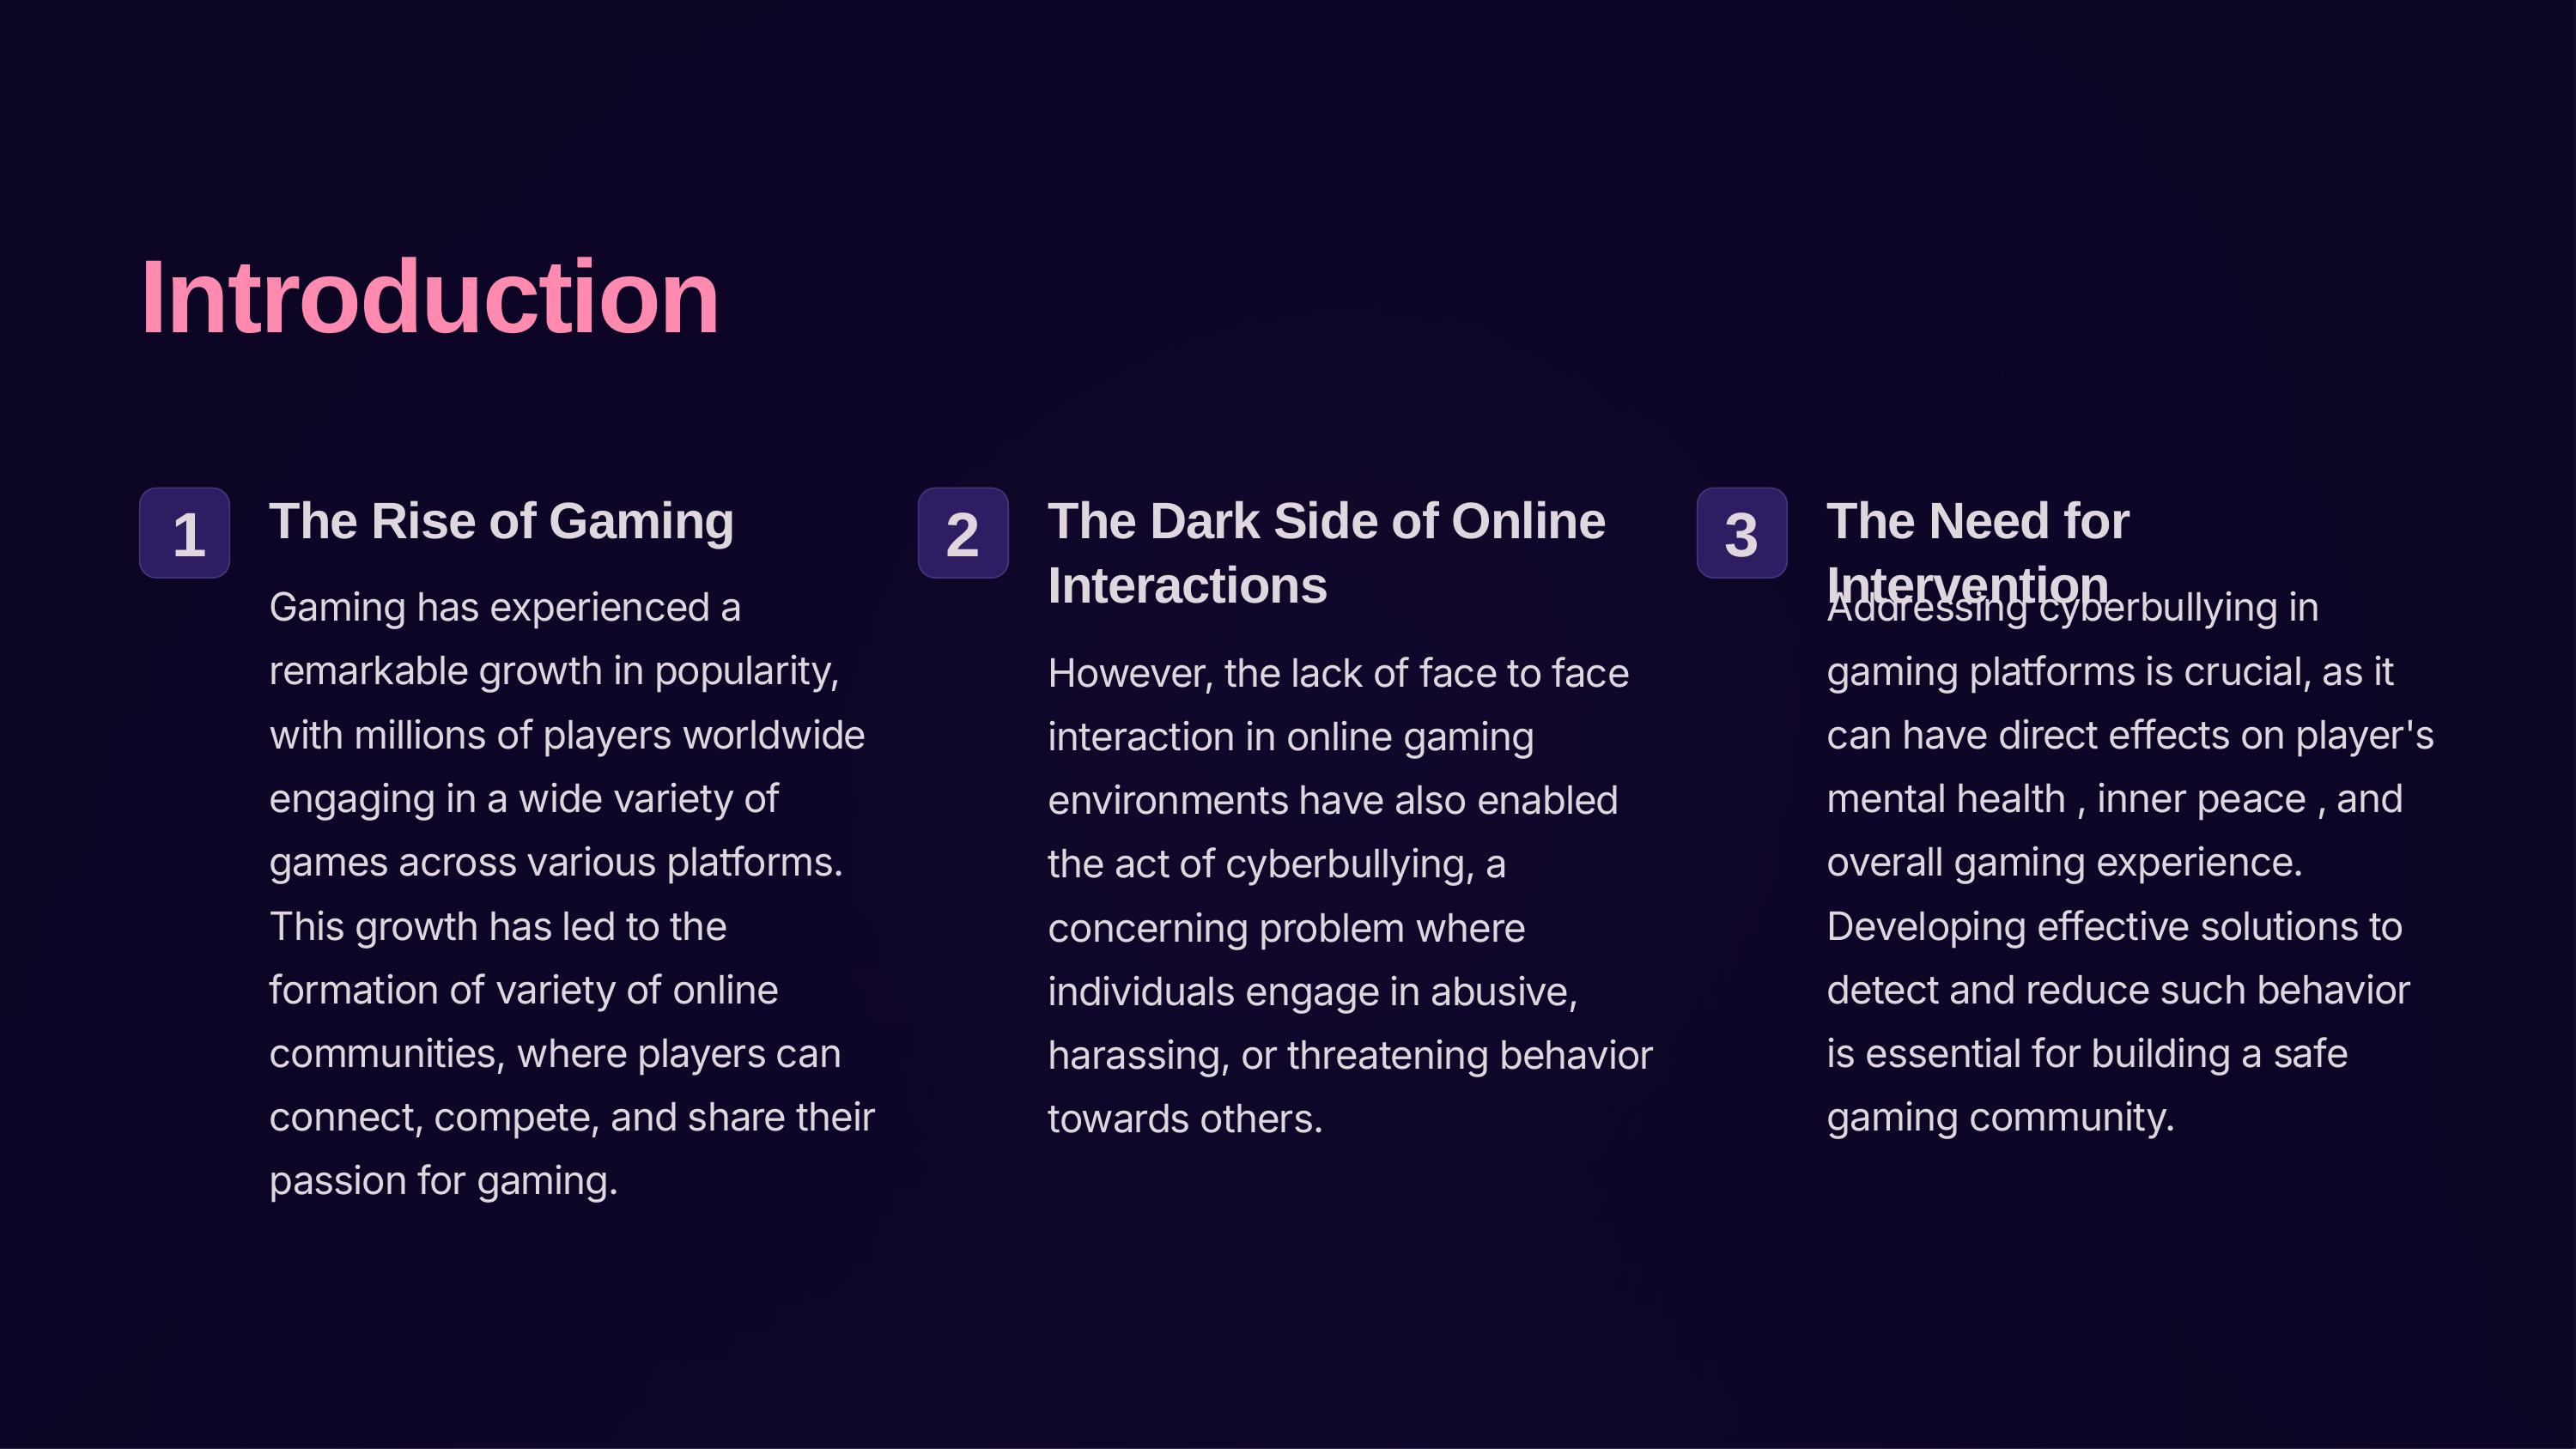

Introduction
The Rise of Gaming
The Dark Side of Online Interactions
The Need for Intervention

1
2
3
Gaming has experienced a remarkable growth in popularity, with millions of players worldwide engaging in a wide variety of games across various platforms. This growth has led to the formation of variety of online communities, where players can connect, compete, and share their passion for gaming.
Addressing cyberbullying in gaming platforms is crucial, as it can have direct effects on player's mental health , inner peace , and overall gaming experience. Developing effective solutions to detect and reduce such behavior is essential for building a safe gaming community.
However, the lack of face to face interaction in online gaming environments have also enabled the act of cyberbullying, a concerning problem where individuals engage in abusive, harassing, or threatening behavior towards others.